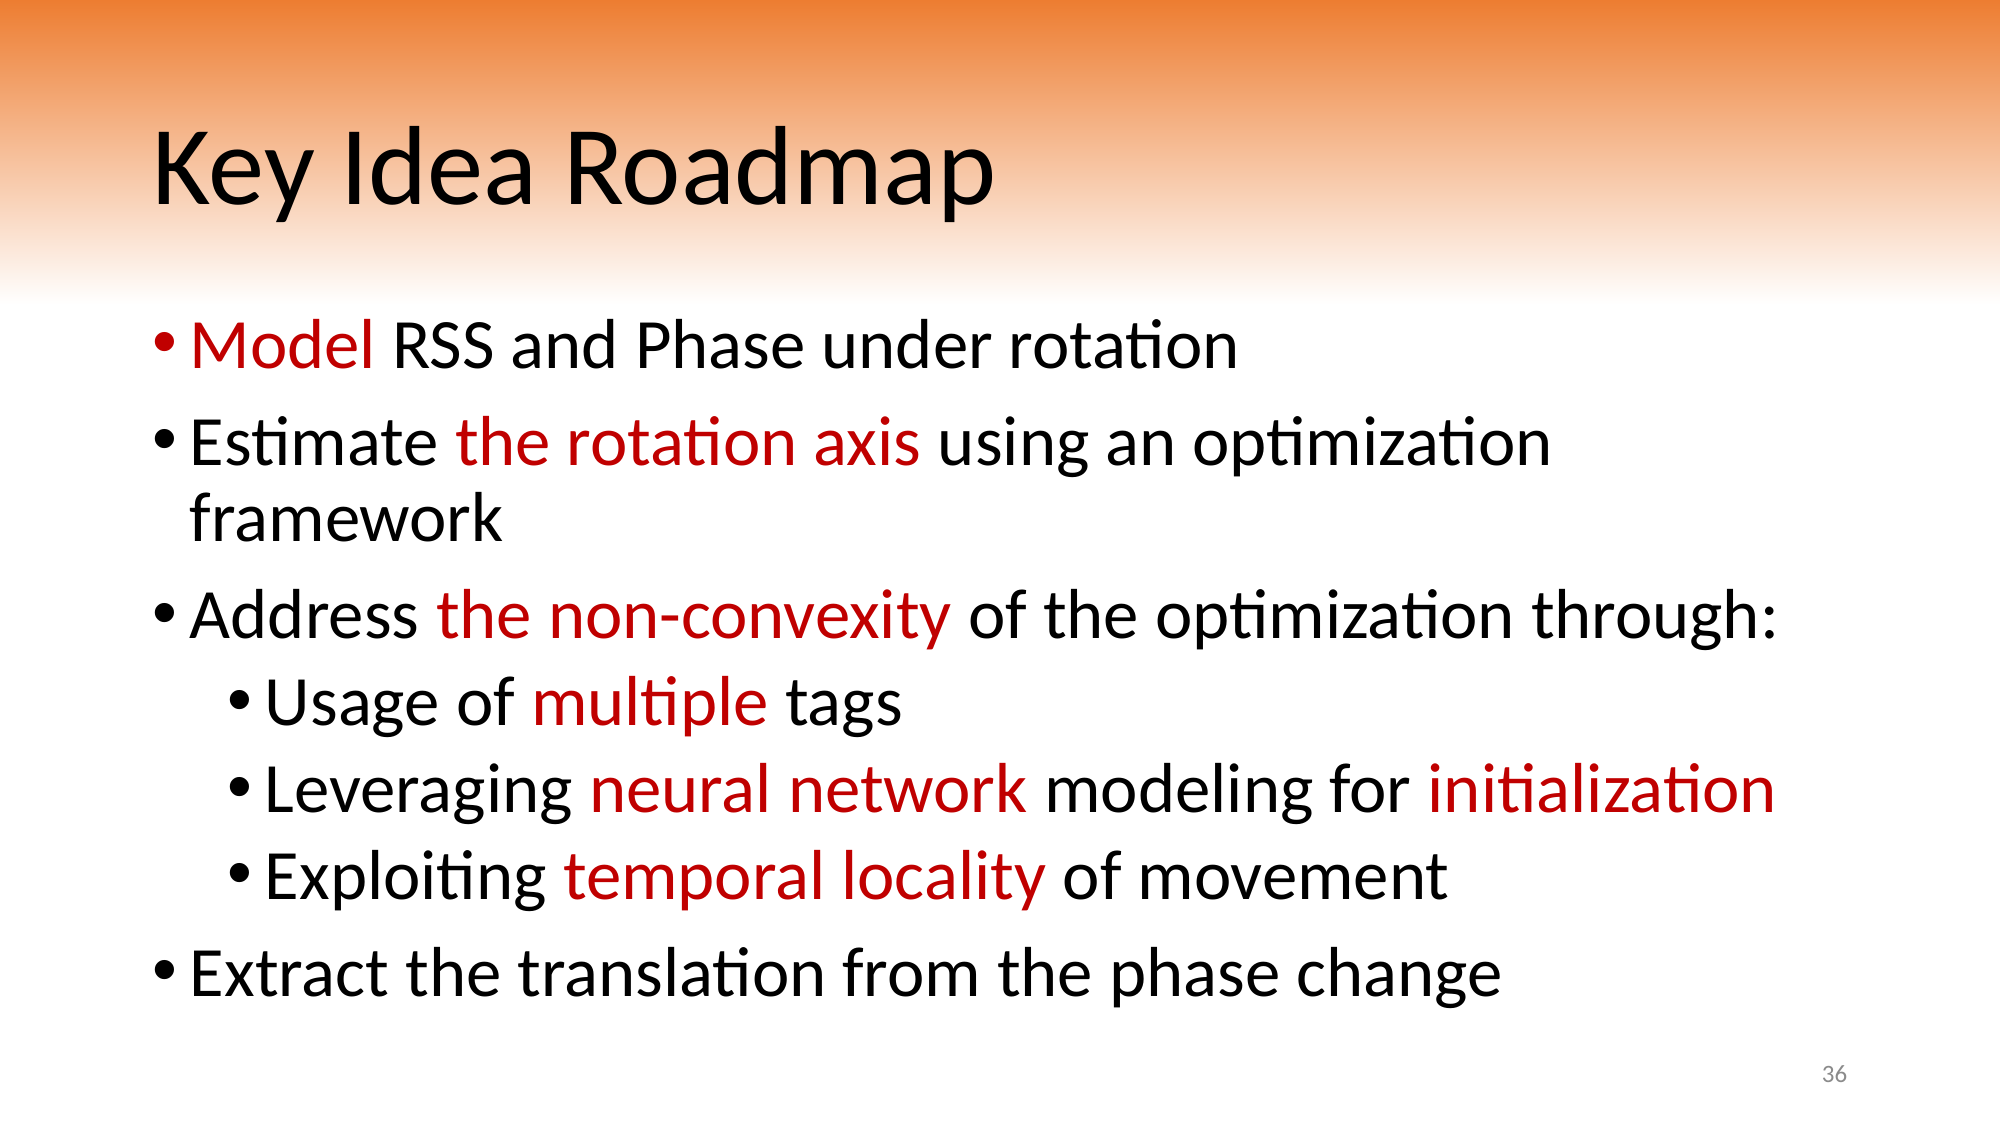

# Key Idea Roadmap
Model RSS and Phase under rotation
Estimate the rotation axis using an optimization framework
Address the non-convexity of the optimization through:
Usage of multiple tags
Leveraging neural network modeling for initialization
Exploiting temporal locality of movement
Extract the translation from the phase change
36